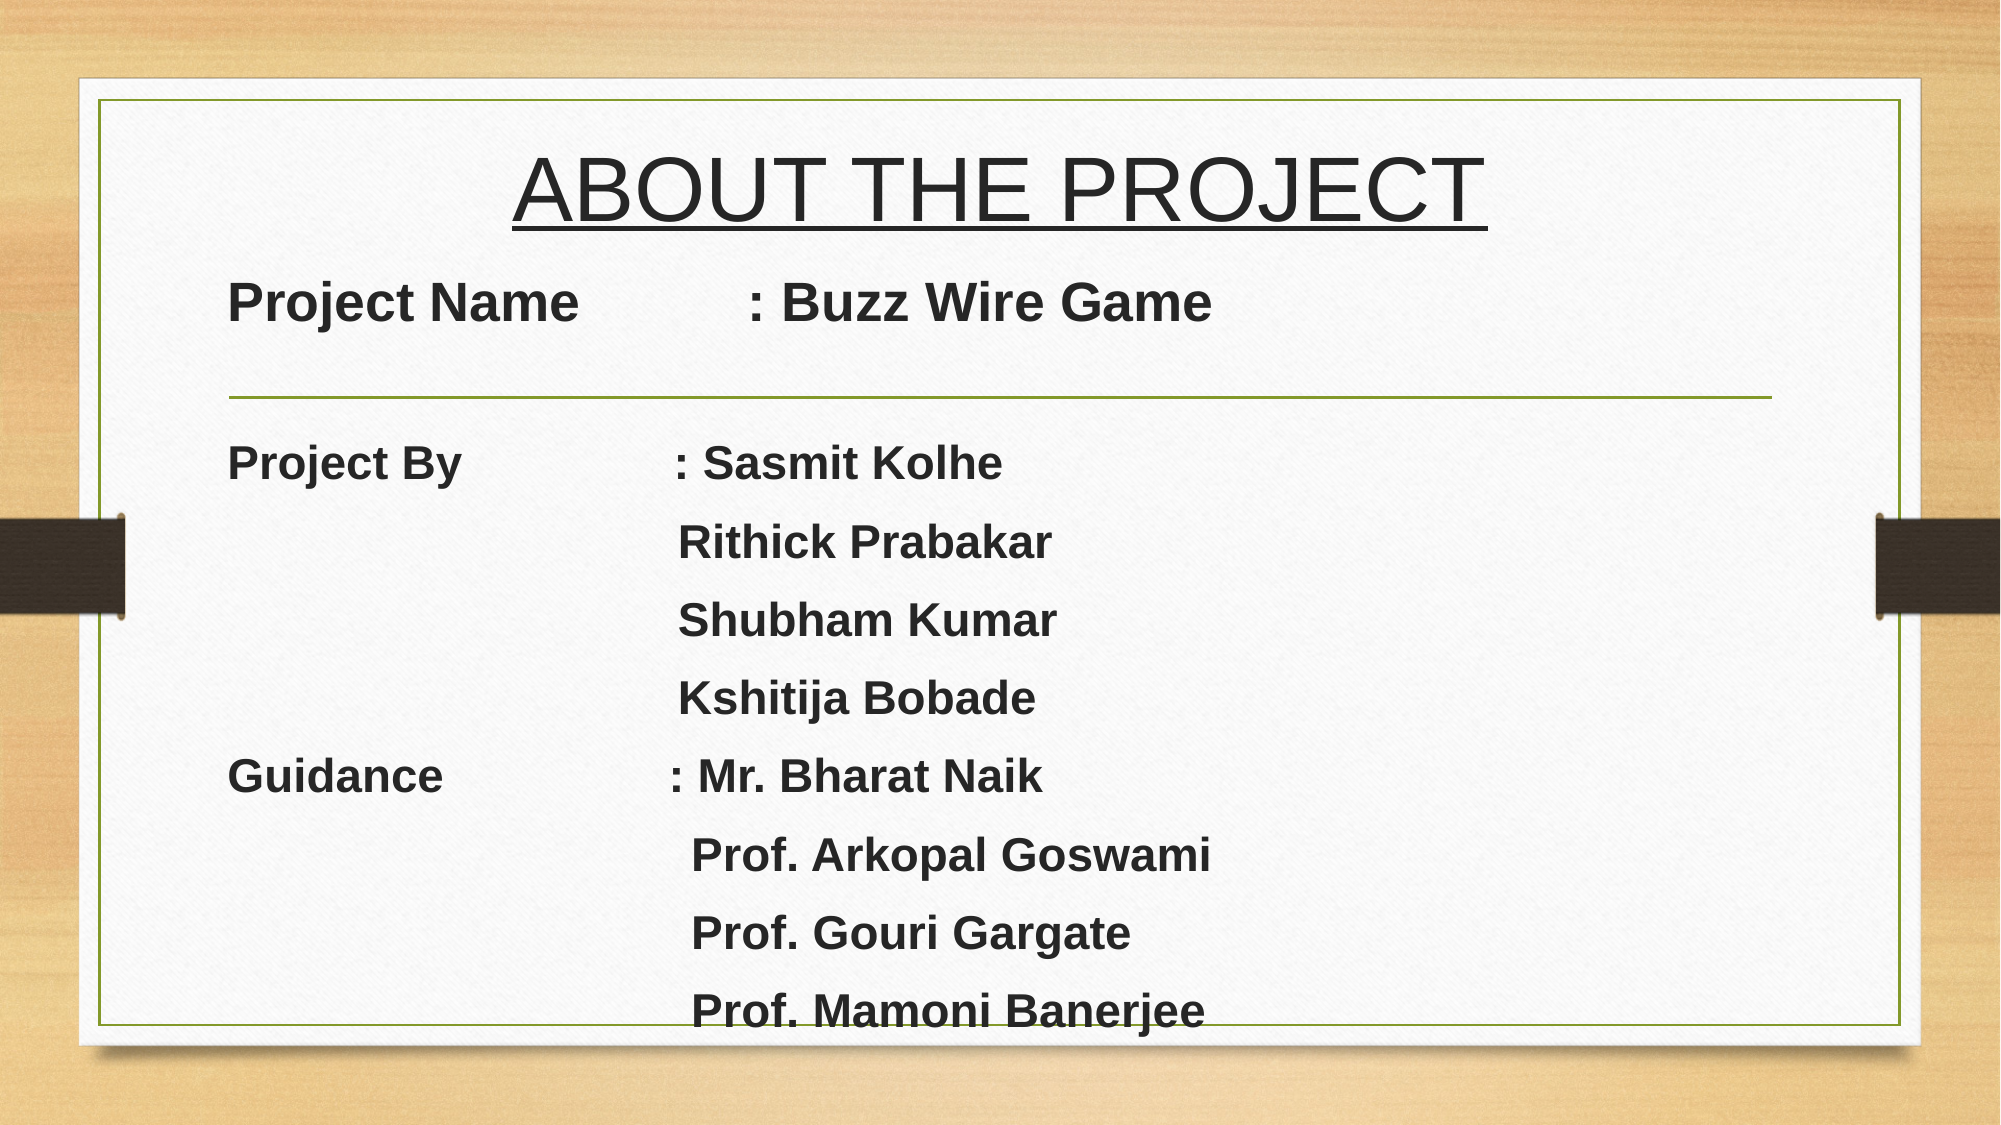

# ABOUT THE PROJECT
Project Name           : Buzz Wire Game

Project By                : Sasmit Kolhe
                                  Rithick Prabakar
                                  Shubham Kumar
                                  Kshitija Bobade
Guidance                 : Mr. Bharat Naik
                                   Prof. Arkopal Goswami
                                   Prof. Gouri Gargate
                                   Prof. Mamoni Banerjee